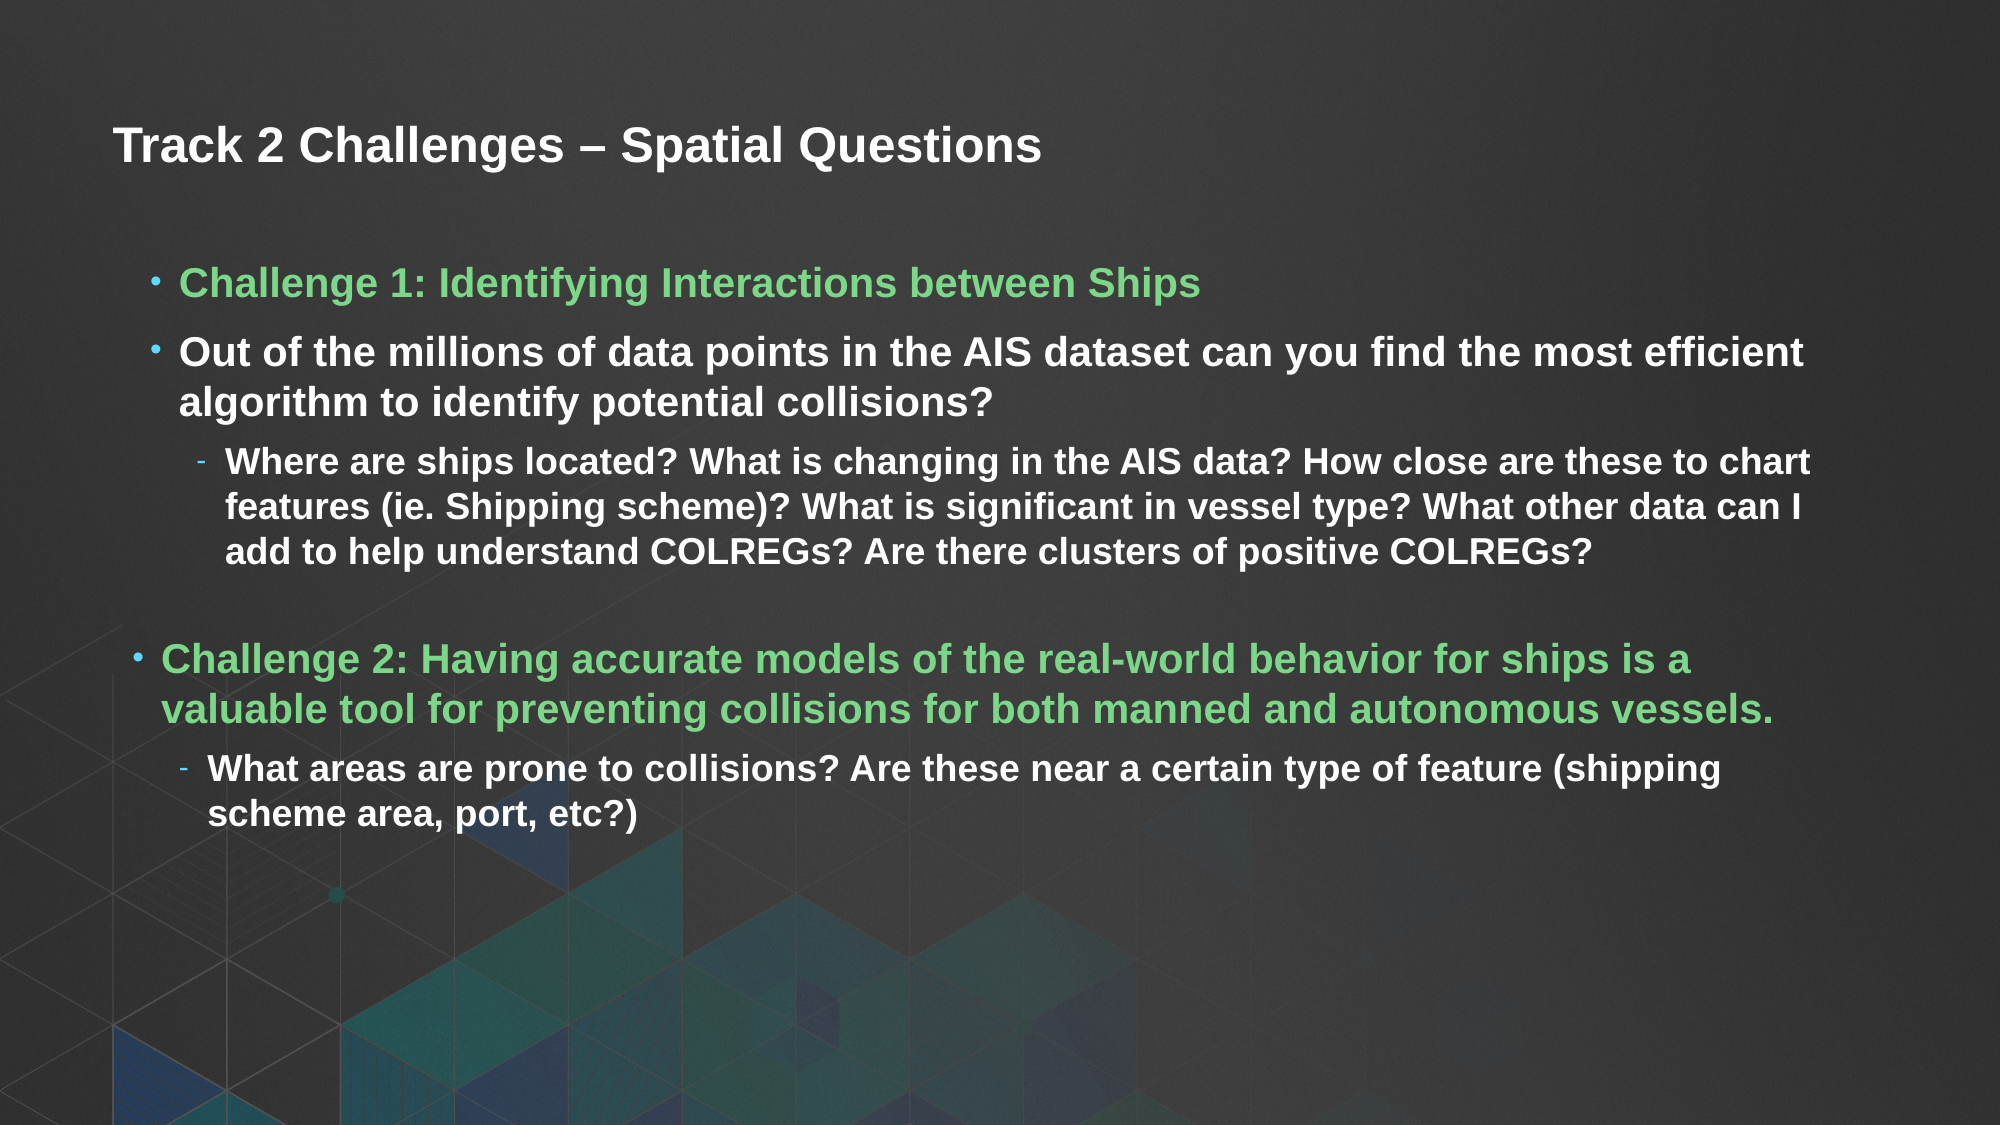

# Track 2 Challenges – Spatial Questions
Challenge 1: Identifying Interactions between Ships
Out of the millions of data points in the AIS dataset can you find the most efficient algorithm to identify potential collisions?
Where are ships located? What is changing in the AIS data? How close are these to chart features (ie. Shipping scheme)? What is significant in vessel type? What other data can I add to help understand COLREGs? Are there clusters of positive COLREGs?

Challenge 2: Having accurate models of the real-world behavior for ships is a valuable tool for preventing collisions for both manned and autonomous vessels.
What areas are prone to collisions? Are these near a certain type of feature (shipping scheme area, port, etc?)